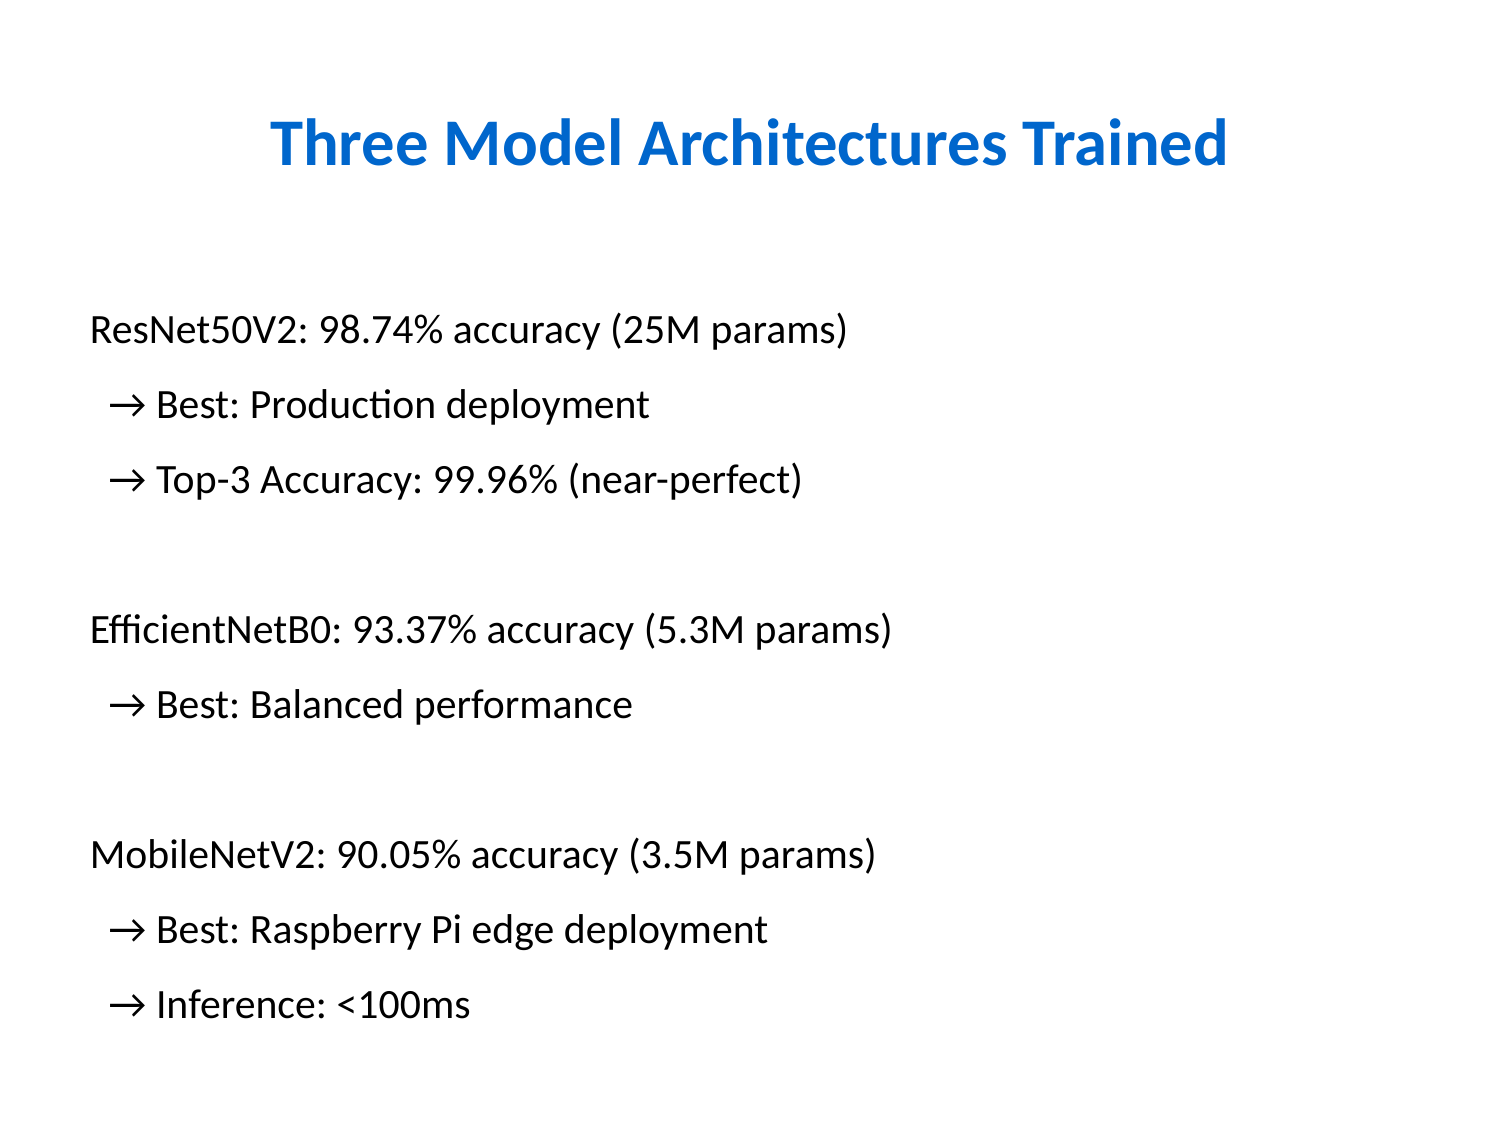

# Three Model Architectures Trained

ResNet50V2: 98.74% accuracy (25M params)
  → Best: Production deployment
  → Top-3 Accuracy: 99.96% (near-perfect)

EfficientNetB0: 93.37% accuracy (5.3M params)
  → Best: Balanced performance

MobileNetV2: 90.05% accuracy (3.5M params)
  → Best: Raspberry Pi edge deployment
  → Inference: <100ms

Critical Discovery: Each model needs specific preprocessing!